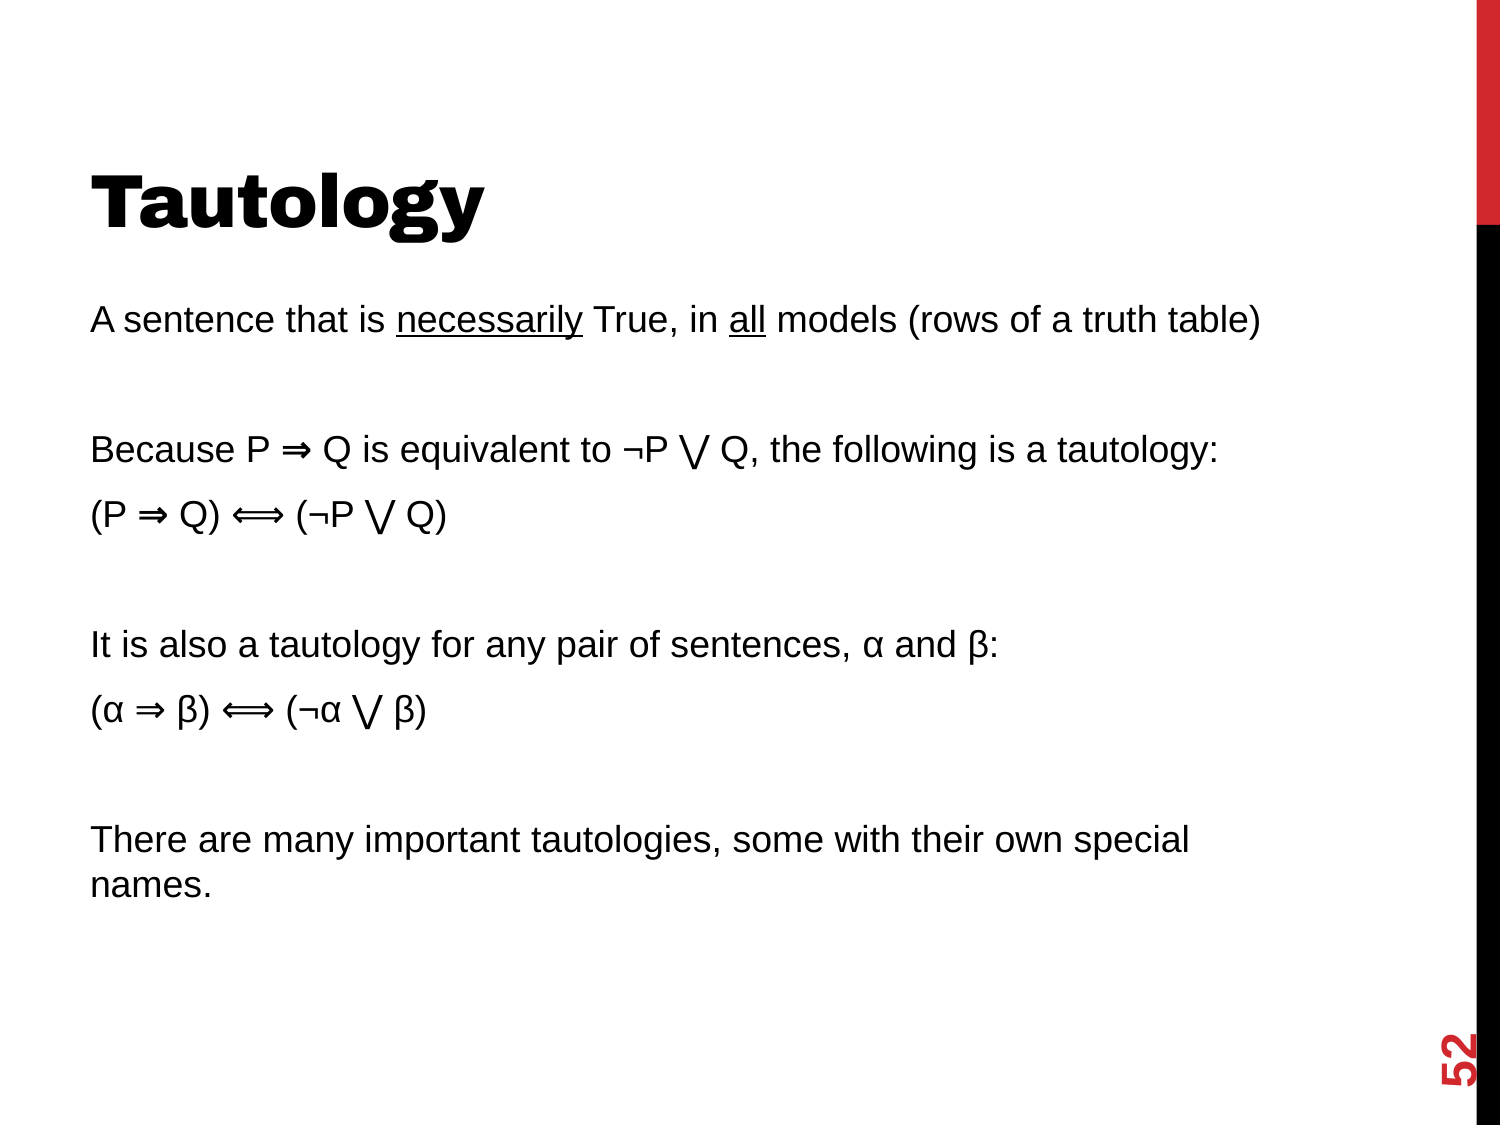

# Tautology
A sentence that is necessarily True, in all models (rows of a truth table)

Because P ⇒ Q is equivalent to ¬P ⋁ Q, the following is a tautology:
(P ⇒ Q) ⟺ (¬P ⋁ Q)

It is also a tautology for any pair of sentences, α and β:
(α ⇒ β) ⟺ (¬α ⋁ β)

There are many important tautologies, some with their own special names.

52